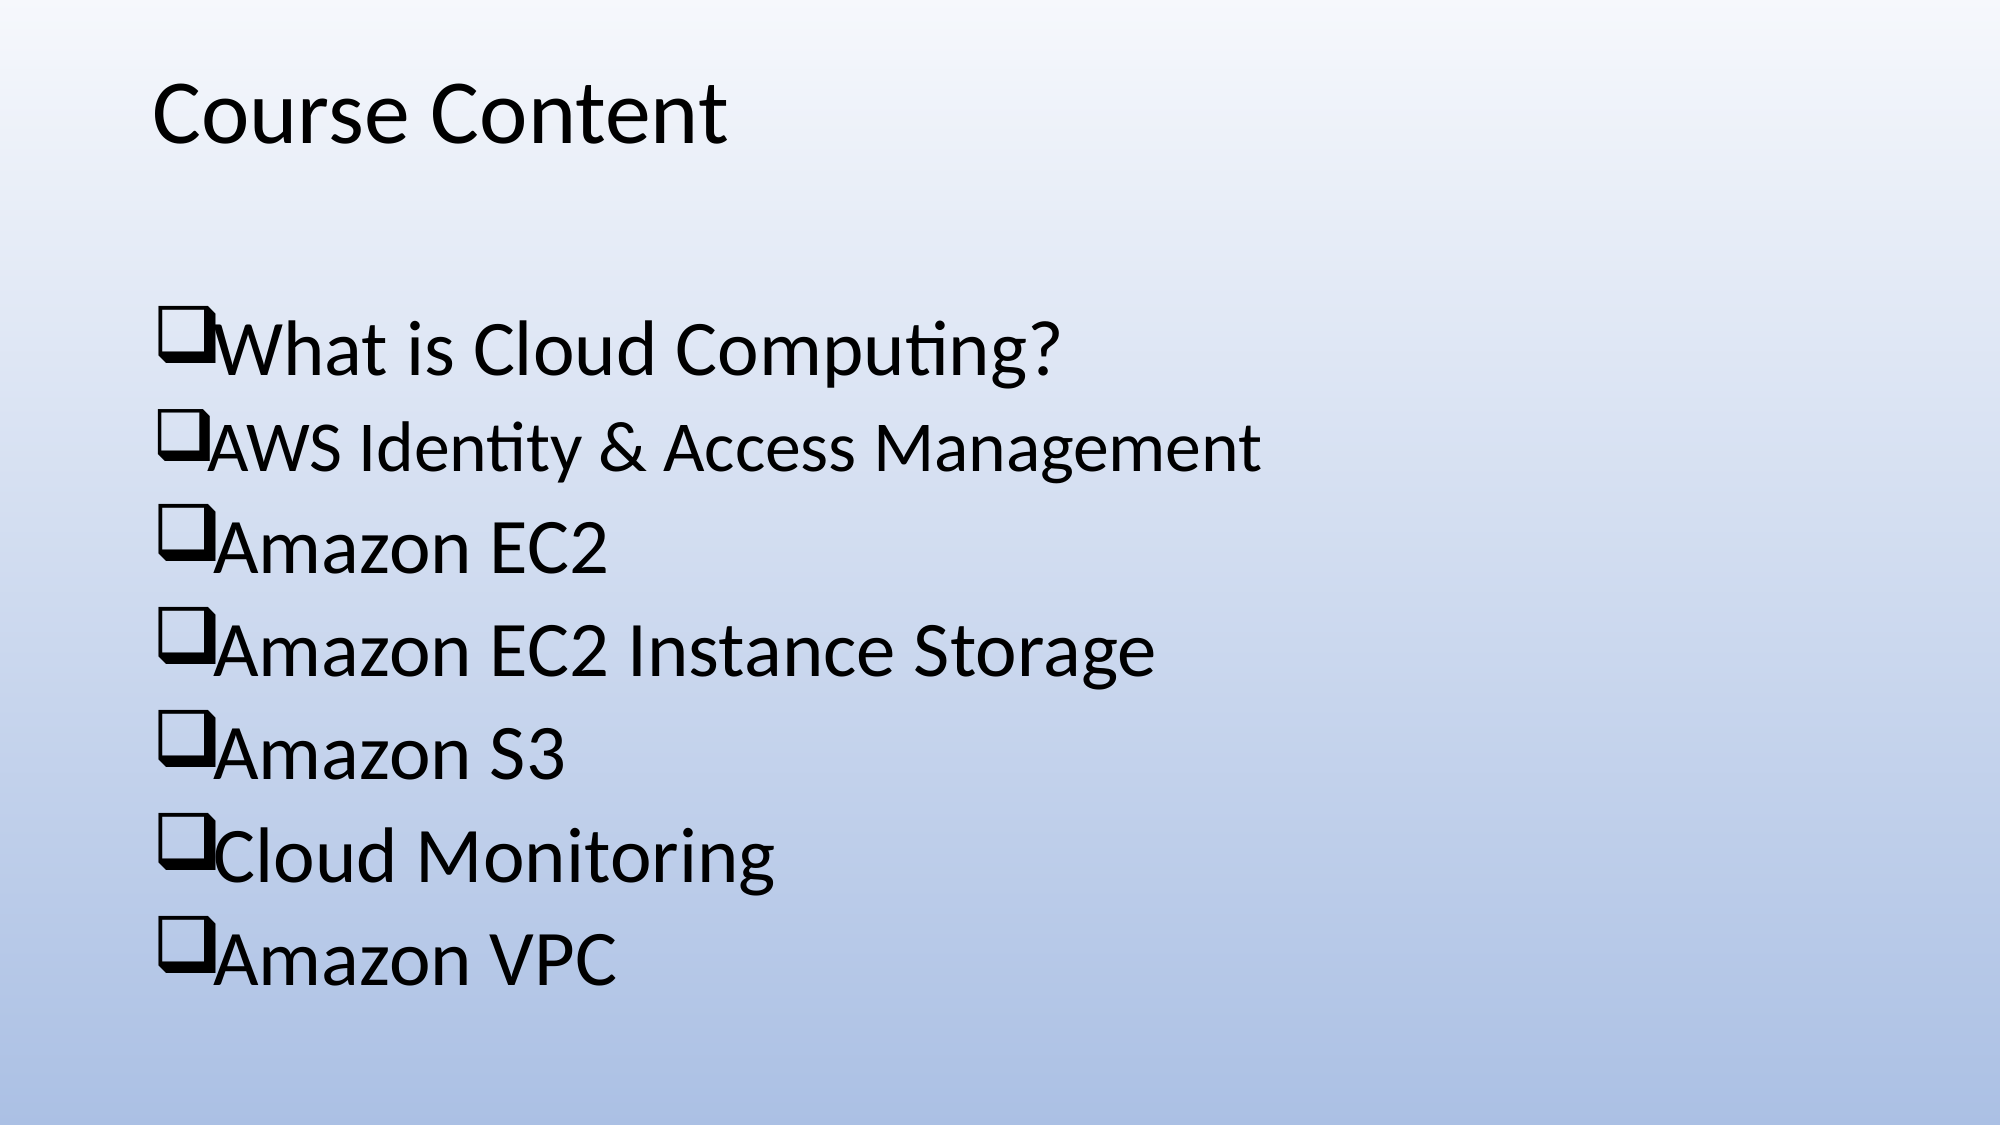

# Course Content
What is Cloud Computing?
AWS Identity & Access Management
Amazon EC2
Amazon EC2 Instance Storage
Amazon S3
Cloud Monitoring
Amazon VPC